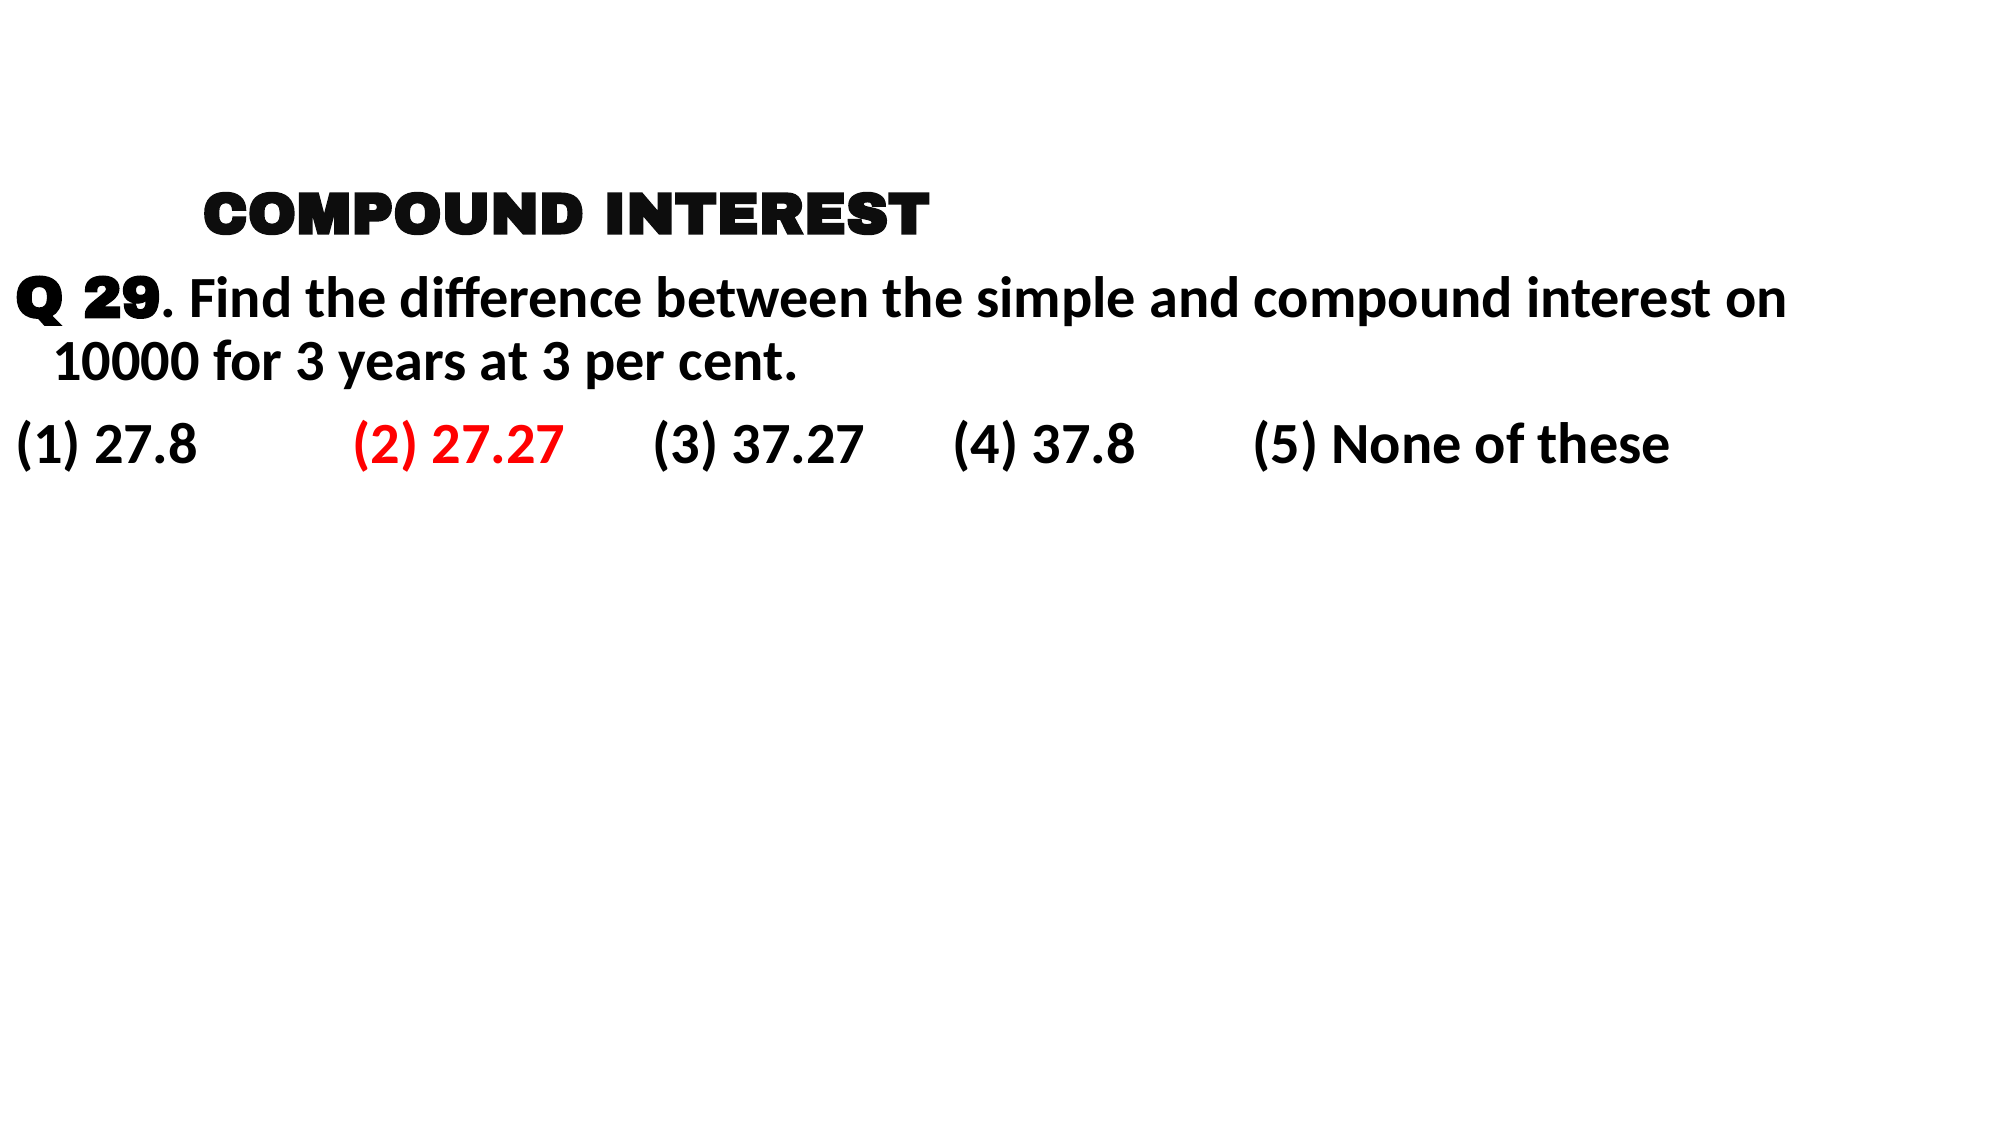

COMPOUND INTEREST
Q 29. Find the difference between the simple and compound interest on 10000 for 3 years at 3 per cent.
(1) 27.8 	(2) 27.27 	(3) 37.27 	(4) 37.8 	(5) None of these